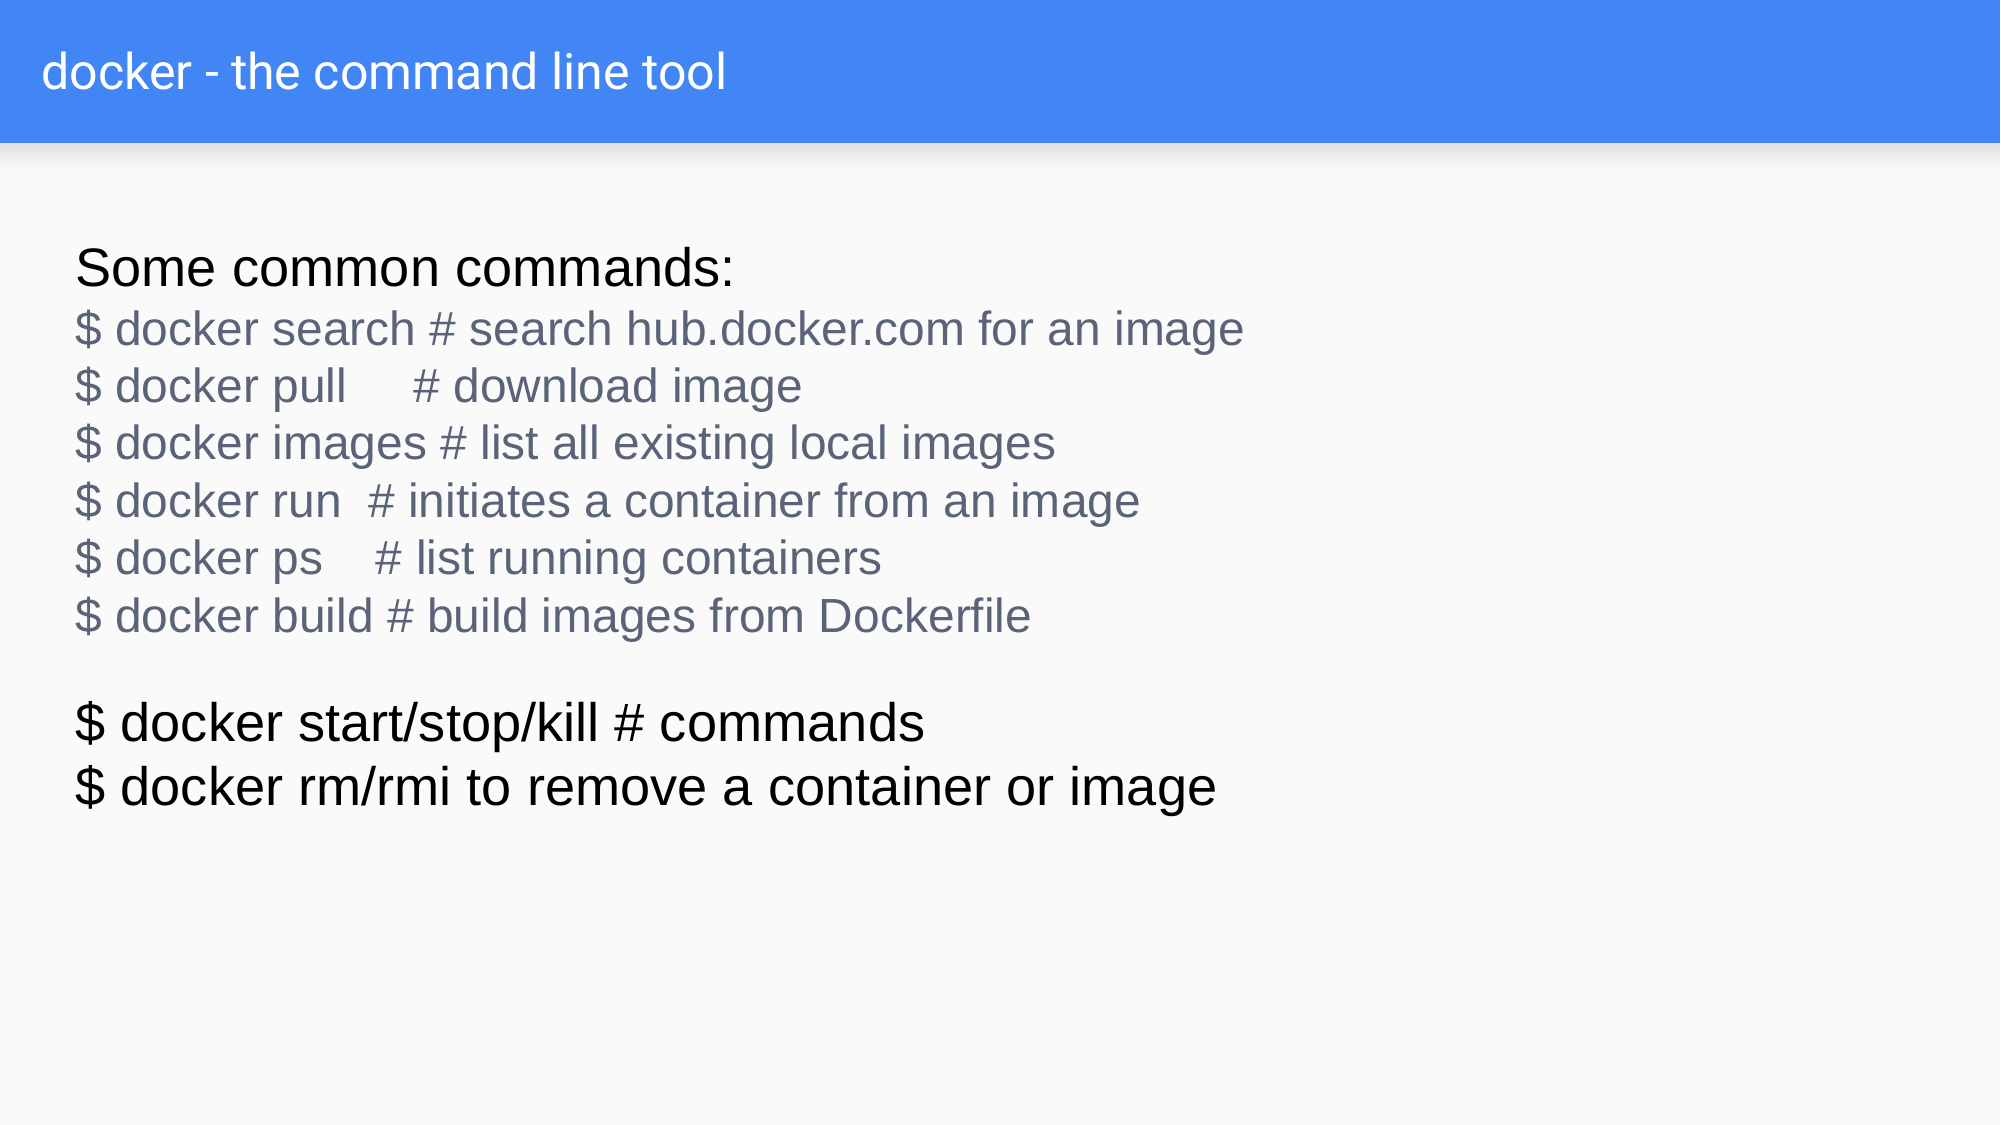

# docker - the command line tool
Some common commands:
$ docker search # search hub.docker.com for an image
$ docker pull     # download image
$ docker images # list all existing local images
$ docker run  # initiates a container from an image
$ docker ps    # list running containers
$ docker build # build images from Dockerfile

$ docker start/stop/kill # commands
$ docker rm/rmi to remove a container or image